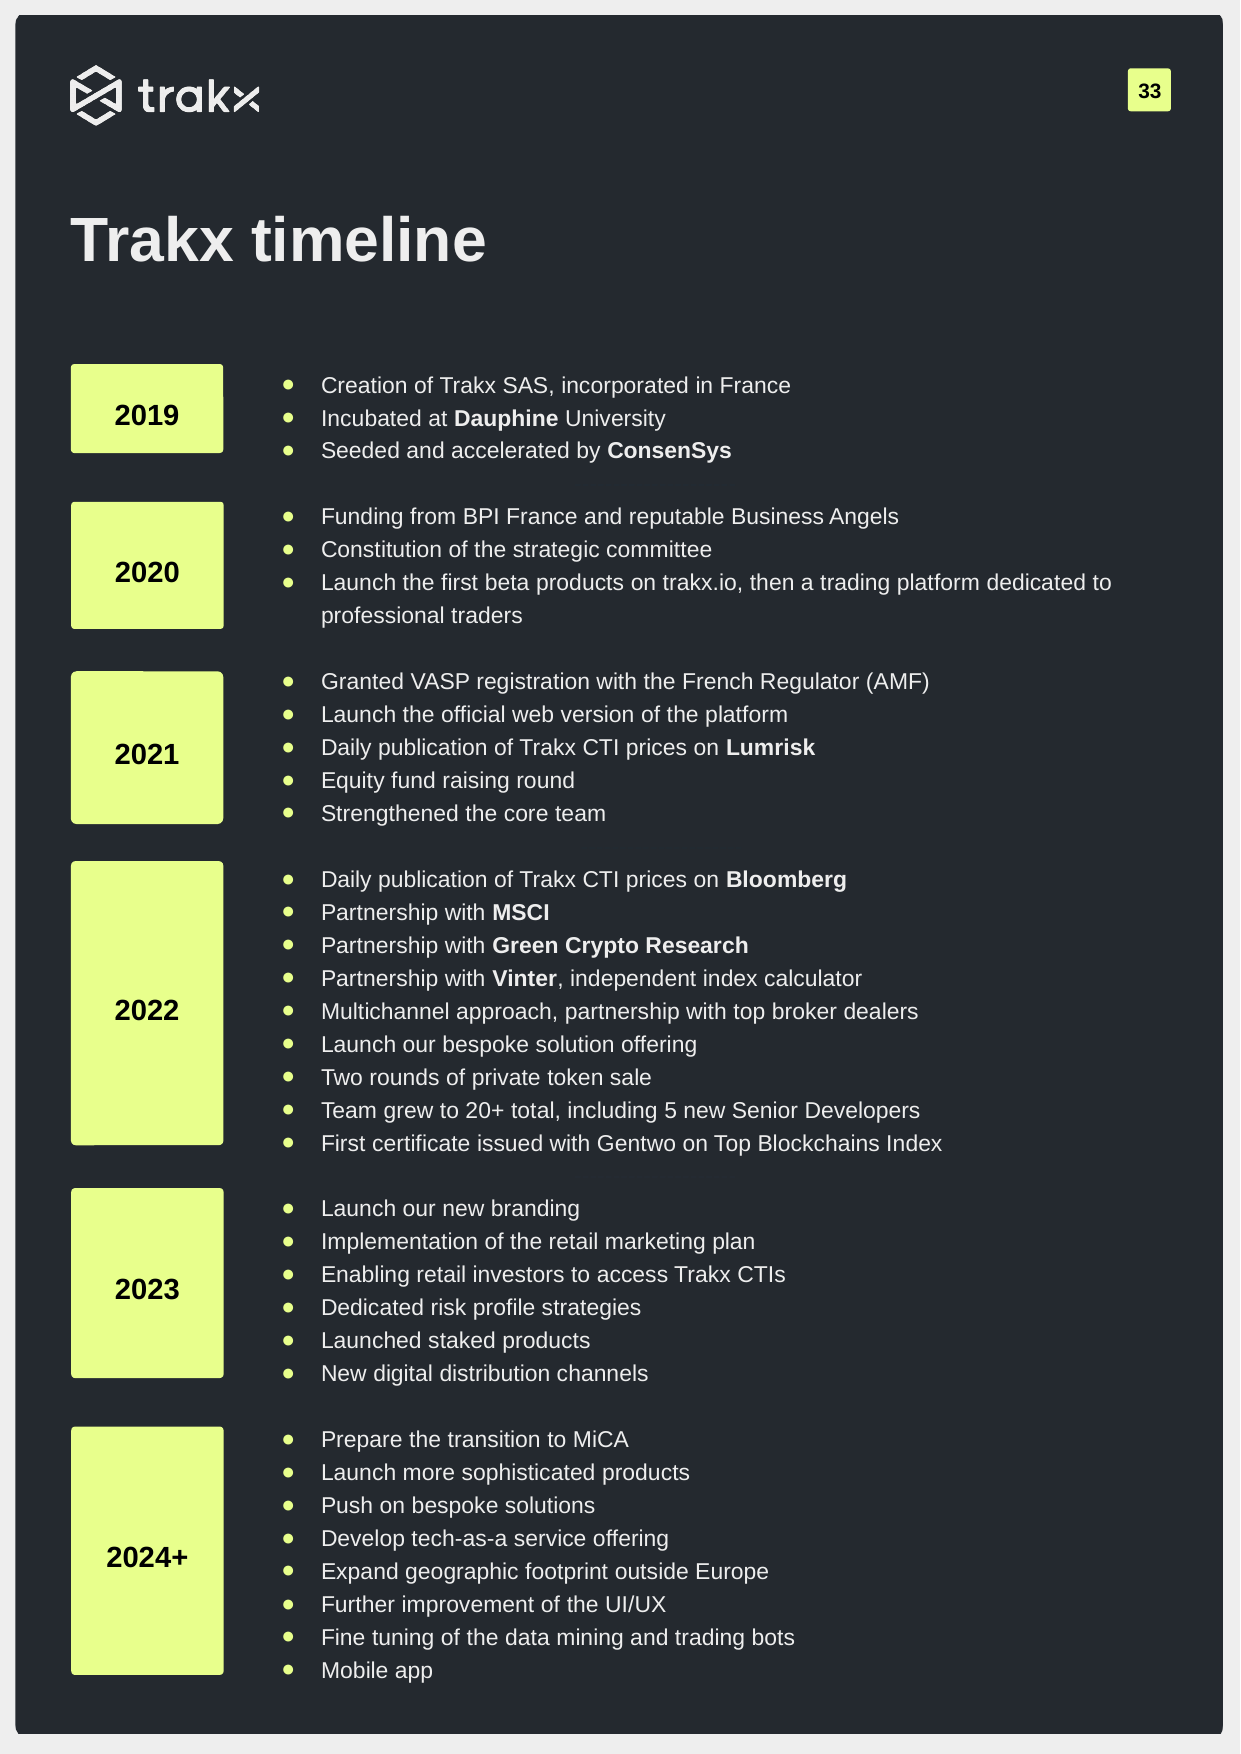

Trakx timeline
Creation of Trakx SAS, incorporated in France
Incubated at Dauphine University
Seeded and accelerated by ConsenSys
---------------------
Funding from BPI France and reputable Business Angels
Constitution of the strategic committee
Launch the first beta products on trakx.io, then a trading platform dedicated to professional traders

Granted VASP registration with the French Regulator (AMF)
Launch the official web version of the platform
Daily publication of Trakx CTI prices on Lumrisk
Equity fund raising round
Strengthened the core team
 ---------------------
Daily publication of Trakx CTI prices on Bloomberg
Partnership with MSCI
Partnership with Green Crypto Research
Partnership with Vinter, independent index calculator
Multichannel approach, partnership with top broker dealers
Launch our bespoke solution offering
Two rounds of private token sale
Team grew to 20+ total, including 5 new Senior Developers
First certificate issued with Gentwo on Top Blockchains Index
---------------------
Launch our new branding
Implementation of the retail marketing plan
Enabling retail investors to access Trakx CTIs
Dedicated risk profile strategies
Launched staked products
New digital distribution channels

Prepare the transition to MiCA
Launch more sophisticated products
Push on bespoke solutions
Develop tech-as-a service offering
Expand geographic footprint outside Europe
Further improvement of the UI/UX
Fine tuning of the data mining and trading bots
Mobile app

2019
2020
2021
2022
2023
2024+